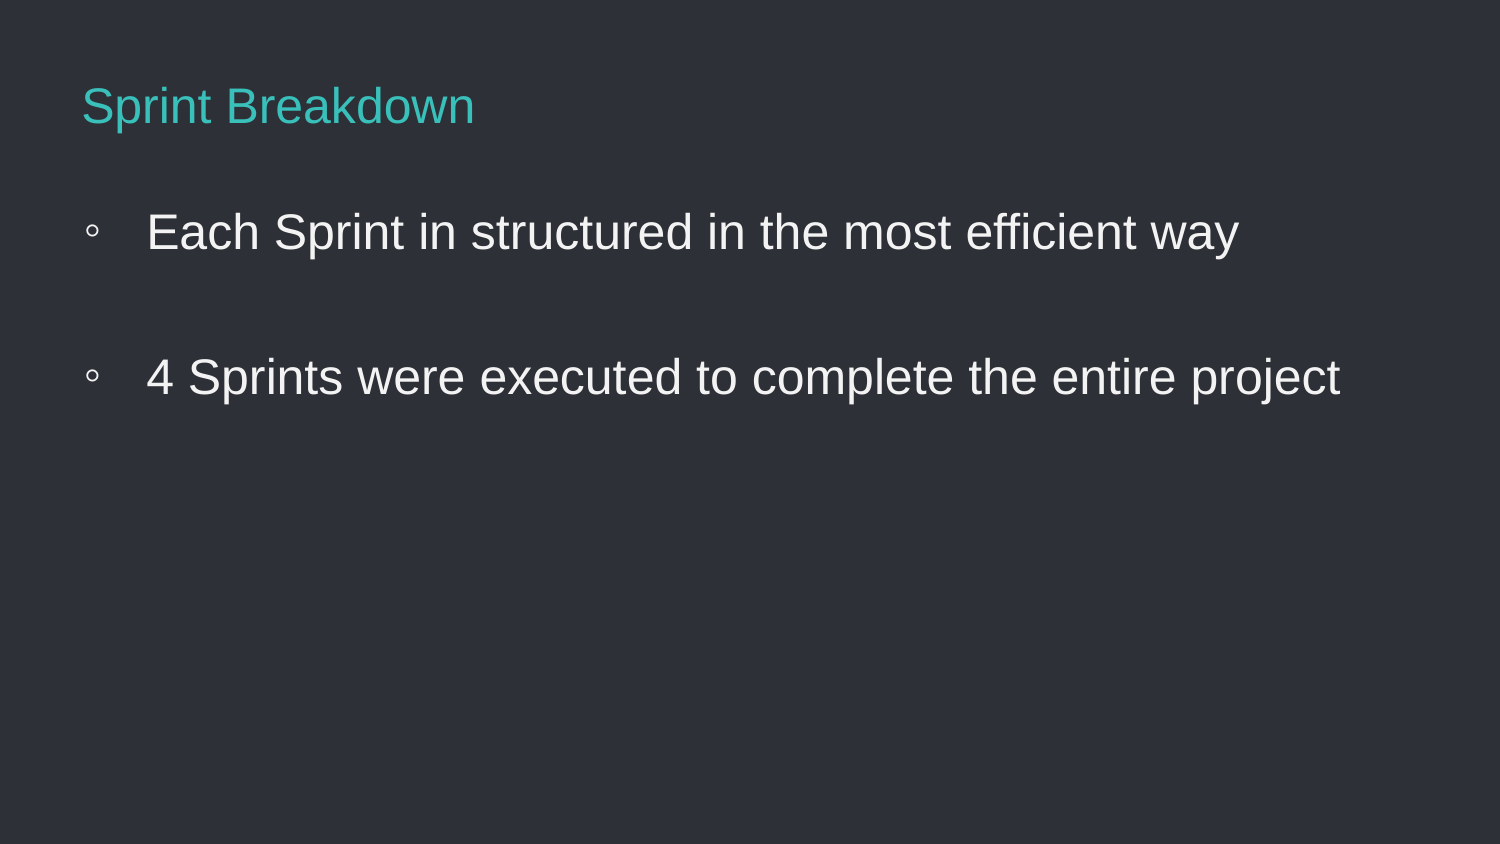

# Sprint Breakdown
Each Sprint in structured in the most efficient way

4 Sprints were executed to complete the entire project